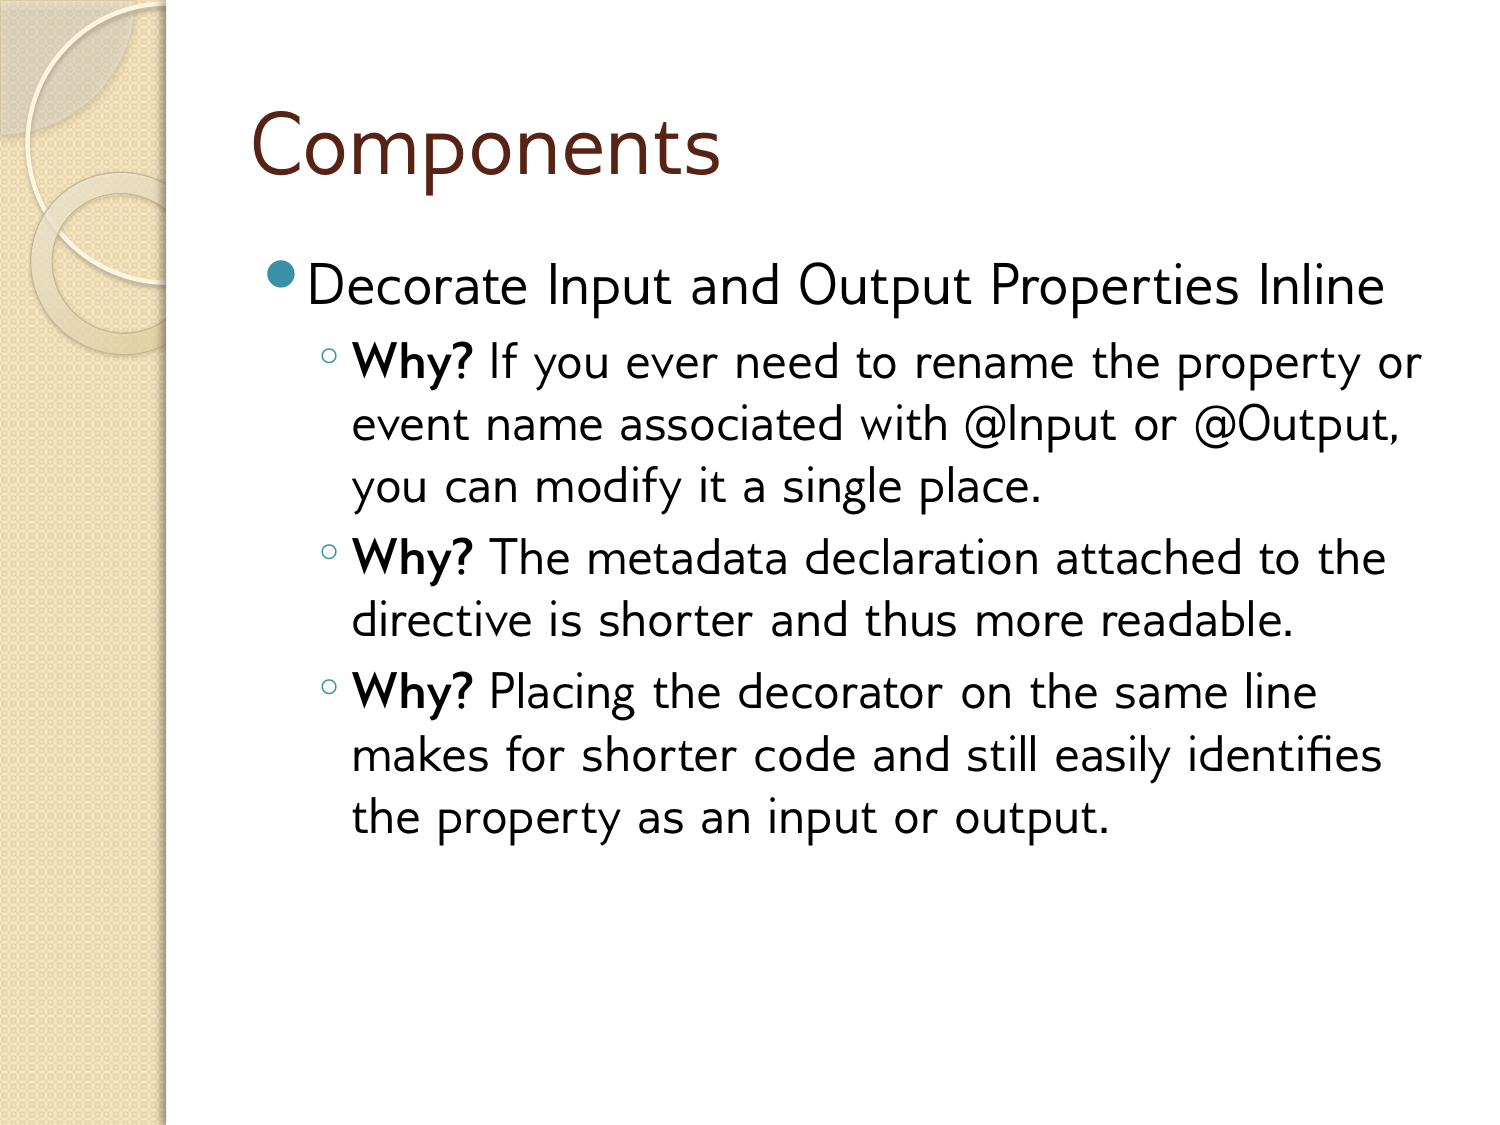

# Components
Decorate Input and Output Properties Inline
Why? If you ever need to rename the property or event name associated with @Input or @Output, you can modify it a single place.
Why? The metadata declaration attached to the directive is shorter and thus more readable.
Why? Placing the decorator on the same line makes for shorter code and still easily identifies the property as an input or output.